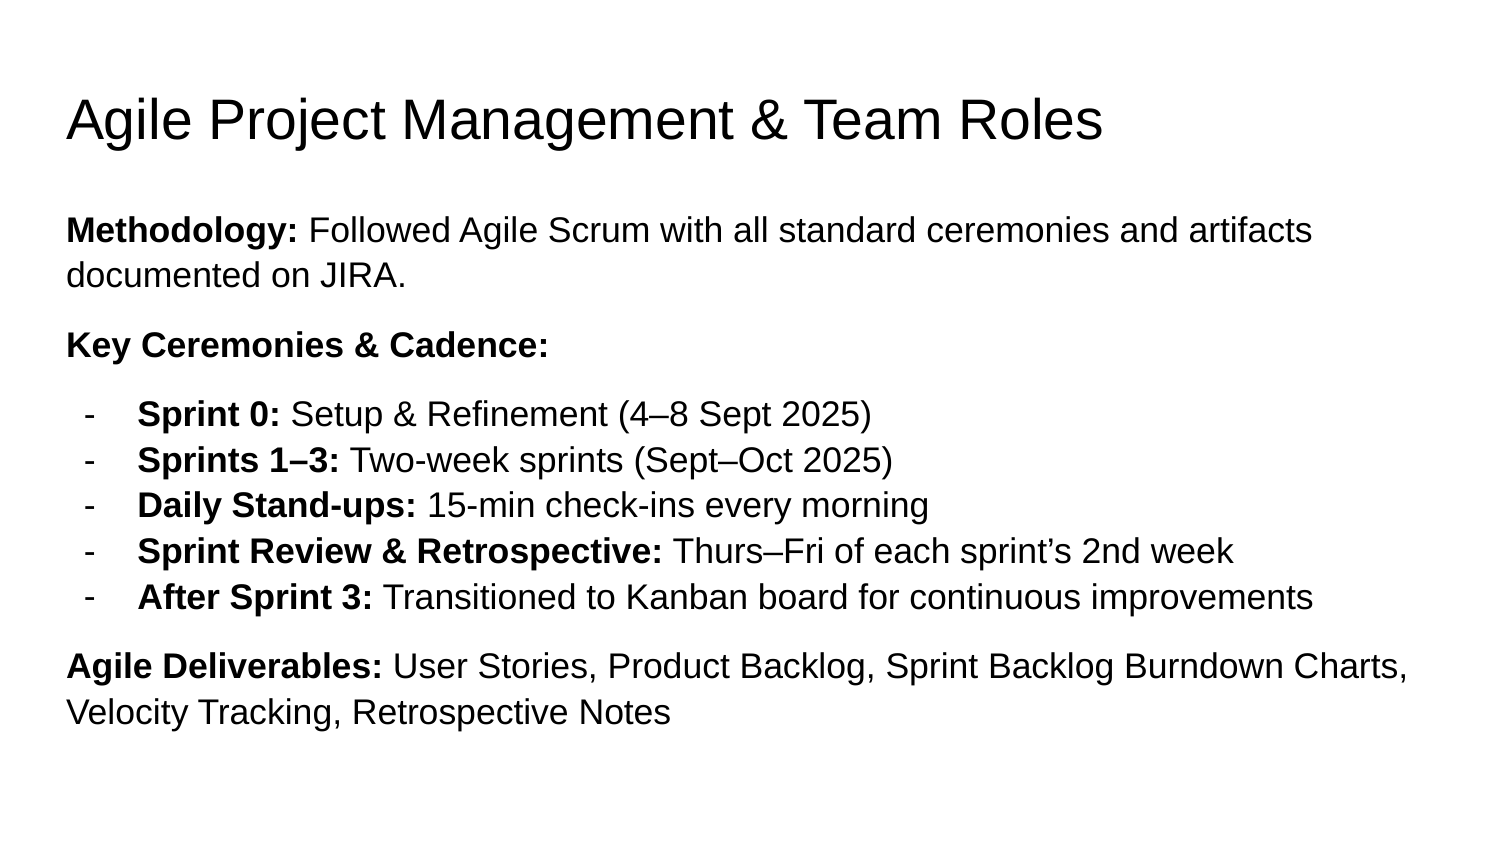

# Agile Project Management & Team Roles
Methodology: Followed Agile Scrum with all standard ceremonies and artifacts documented on JIRA.
Key Ceremonies & Cadence:
Sprint 0: Setup & Refinement (4–8 Sept 2025)
Sprints 1–3: Two-week sprints (Sept–Oct 2025)
Daily Stand-ups: 15-min check-ins every morning
Sprint Review & Retrospective: Thurs–Fri of each sprint’s 2nd week
After Sprint 3: Transitioned to Kanban board for continuous improvements
Agile Deliverables: User Stories, Product Backlog, Sprint Backlog Burndown Charts, Velocity Tracking, Retrospective Notes